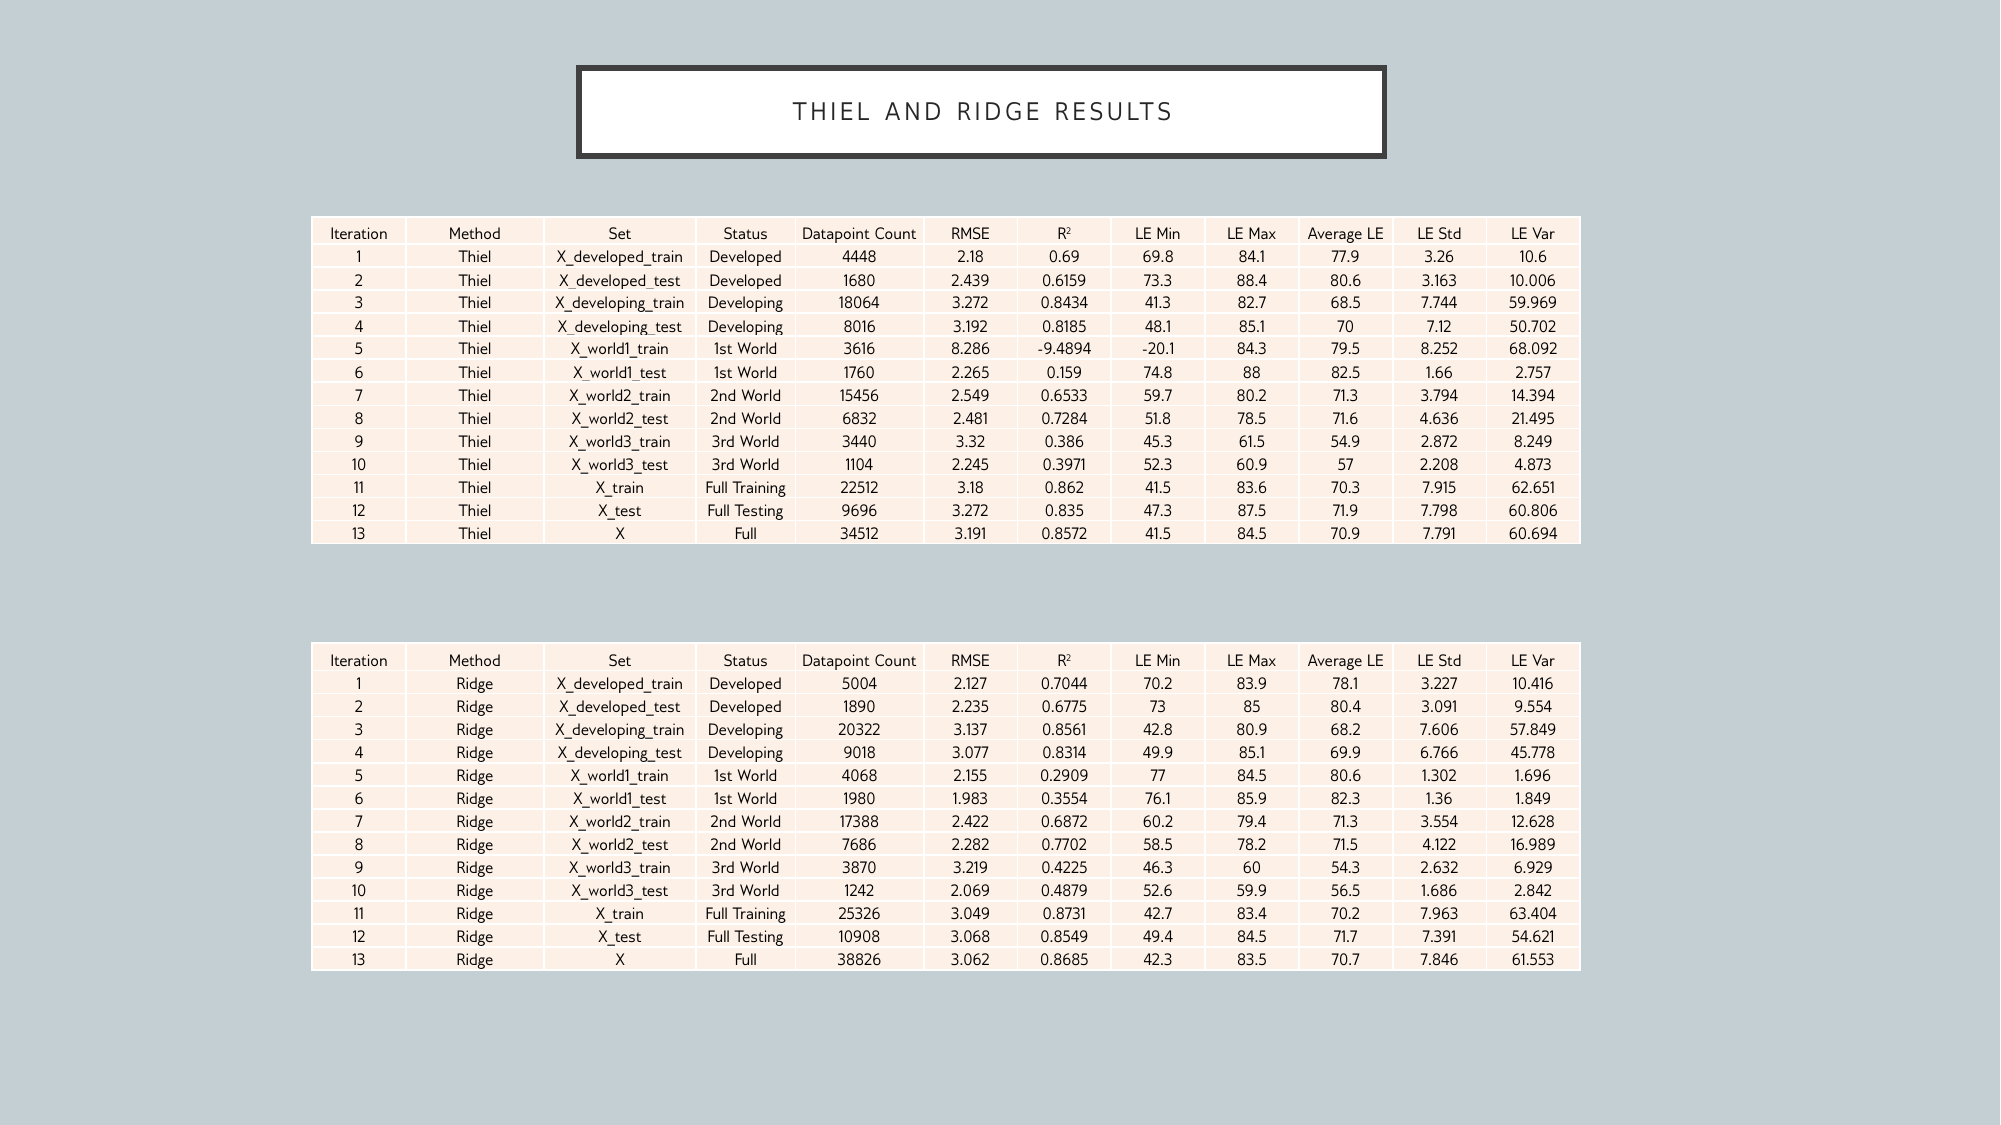

# Thiel and Ridge results
| Iteration | Method | Set | Status | Datapoint Count | RMSE | R2 | LE Min | LE Max | Average LE | LE Std | LE Var |
| --- | --- | --- | --- | --- | --- | --- | --- | --- | --- | --- | --- |
| 1 | Thiel | X\_developed\_train | Developed | 4448 | 2.18 | 0.69 | 69.8 | 84.1 | 77.9 | 3.26 | 10.6 |
| 2 | Thiel | X\_developed\_test | Developed | 1680 | 2.439 | 0.6159 | 73.3 | 88.4 | 80.6 | 3.163 | 10.006 |
| 3 | Thiel | X\_developing\_train | Developing | 18064 | 3.272 | 0.8434 | 41.3 | 82.7 | 68.5 | 7.744 | 59.969 |
| 4 | Thiel | X\_developing\_test | Developing | 8016 | 3.192 | 0.8185 | 48.1 | 85.1 | 70 | 7.12 | 50.702 |
| 5 | Thiel | X\_world1\_train | 1st World | 3616 | 8.286 | -9.4894 | -20.1 | 84.3 | 79.5 | 8.252 | 68.092 |
| 6 | Thiel | X\_world1\_test | 1st World | 1760 | 2.265 | 0.159 | 74.8 | 88 | 82.5 | 1.66 | 2.757 |
| 7 | Thiel | X\_world2\_train | 2nd World | 15456 | 2.549 | 0.6533 | 59.7 | 80.2 | 71.3 | 3.794 | 14.394 |
| 8 | Thiel | X\_world2\_test | 2nd World | 6832 | 2.481 | 0.7284 | 51.8 | 78.5 | 71.6 | 4.636 | 21.495 |
| 9 | Thiel | X\_world3\_train | 3rd World | 3440 | 3.32 | 0.386 | 45.3 | 61.5 | 54.9 | 2.872 | 8.249 |
| 10 | Thiel | X\_world3\_test | 3rd World | 1104 | 2.245 | 0.3971 | 52.3 | 60.9 | 57 | 2.208 | 4.873 |
| 11 | Thiel | X\_train | Full Training | 22512 | 3.18 | 0.862 | 41.5 | 83.6 | 70.3 | 7.915 | 62.651 |
| 12 | Thiel | X\_test | Full Testing | 9696 | 3.272 | 0.835 | 47.3 | 87.5 | 71.9 | 7.798 | 60.806 |
| 13 | Thiel | X | Full | 34512 | 3.191 | 0.8572 | 41.5 | 84.5 | 70.9 | 7.791 | 60.694 |
| Iteration | Method | Set | Status | Datapoint Count | RMSE | R2 | LE Min | LE Max | Average LE | LE Std | LE Var |
| --- | --- | --- | --- | --- | --- | --- | --- | --- | --- | --- | --- |
| 1 | Ridge | X\_developed\_train | Developed | 5004 | 2.127 | 0.7044 | 70.2 | 83.9 | 78.1 | 3.227 | 10.416 |
| 2 | Ridge | X\_developed\_test | Developed | 1890 | 2.235 | 0.6775 | 73 | 85 | 80.4 | 3.091 | 9.554 |
| 3 | Ridge | X\_developing\_train | Developing | 20322 | 3.137 | 0.8561 | 42.8 | 80.9 | 68.2 | 7.606 | 57.849 |
| 4 | Ridge | X\_developing\_test | Developing | 9018 | 3.077 | 0.8314 | 49.9 | 85.1 | 69.9 | 6.766 | 45.778 |
| 5 | Ridge | X\_world1\_train | 1st World | 4068 | 2.155 | 0.2909 | 77 | 84.5 | 80.6 | 1.302 | 1.696 |
| 6 | Ridge | X\_world1\_test | 1st World | 1980 | 1.983 | 0.3554 | 76.1 | 85.9 | 82.3 | 1.36 | 1.849 |
| 7 | Ridge | X\_world2\_train | 2nd World | 17388 | 2.422 | 0.6872 | 60.2 | 79.4 | 71.3 | 3.554 | 12.628 |
| 8 | Ridge | X\_world2\_test | 2nd World | 7686 | 2.282 | 0.7702 | 58.5 | 78.2 | 71.5 | 4.122 | 16.989 |
| 9 | Ridge | X\_world3\_train | 3rd World | 3870 | 3.219 | 0.4225 | 46.3 | 60 | 54.3 | 2.632 | 6.929 |
| 10 | Ridge | X\_world3\_test | 3rd World | 1242 | 2.069 | 0.4879 | 52.6 | 59.9 | 56.5 | 1.686 | 2.842 |
| 11 | Ridge | X\_train | Full Training | 25326 | 3.049 | 0.8731 | 42.7 | 83.4 | 70.2 | 7.963 | 63.404 |
| 12 | Ridge | X\_test | Full Testing | 10908 | 3.068 | 0.8549 | 49.4 | 84.5 | 71.7 | 7.391 | 54.621 |
| 13 | Ridge | X | Full | 38826 | 3.062 | 0.8685 | 42.3 | 83.5 | 70.7 | 7.846 | 61.553 |